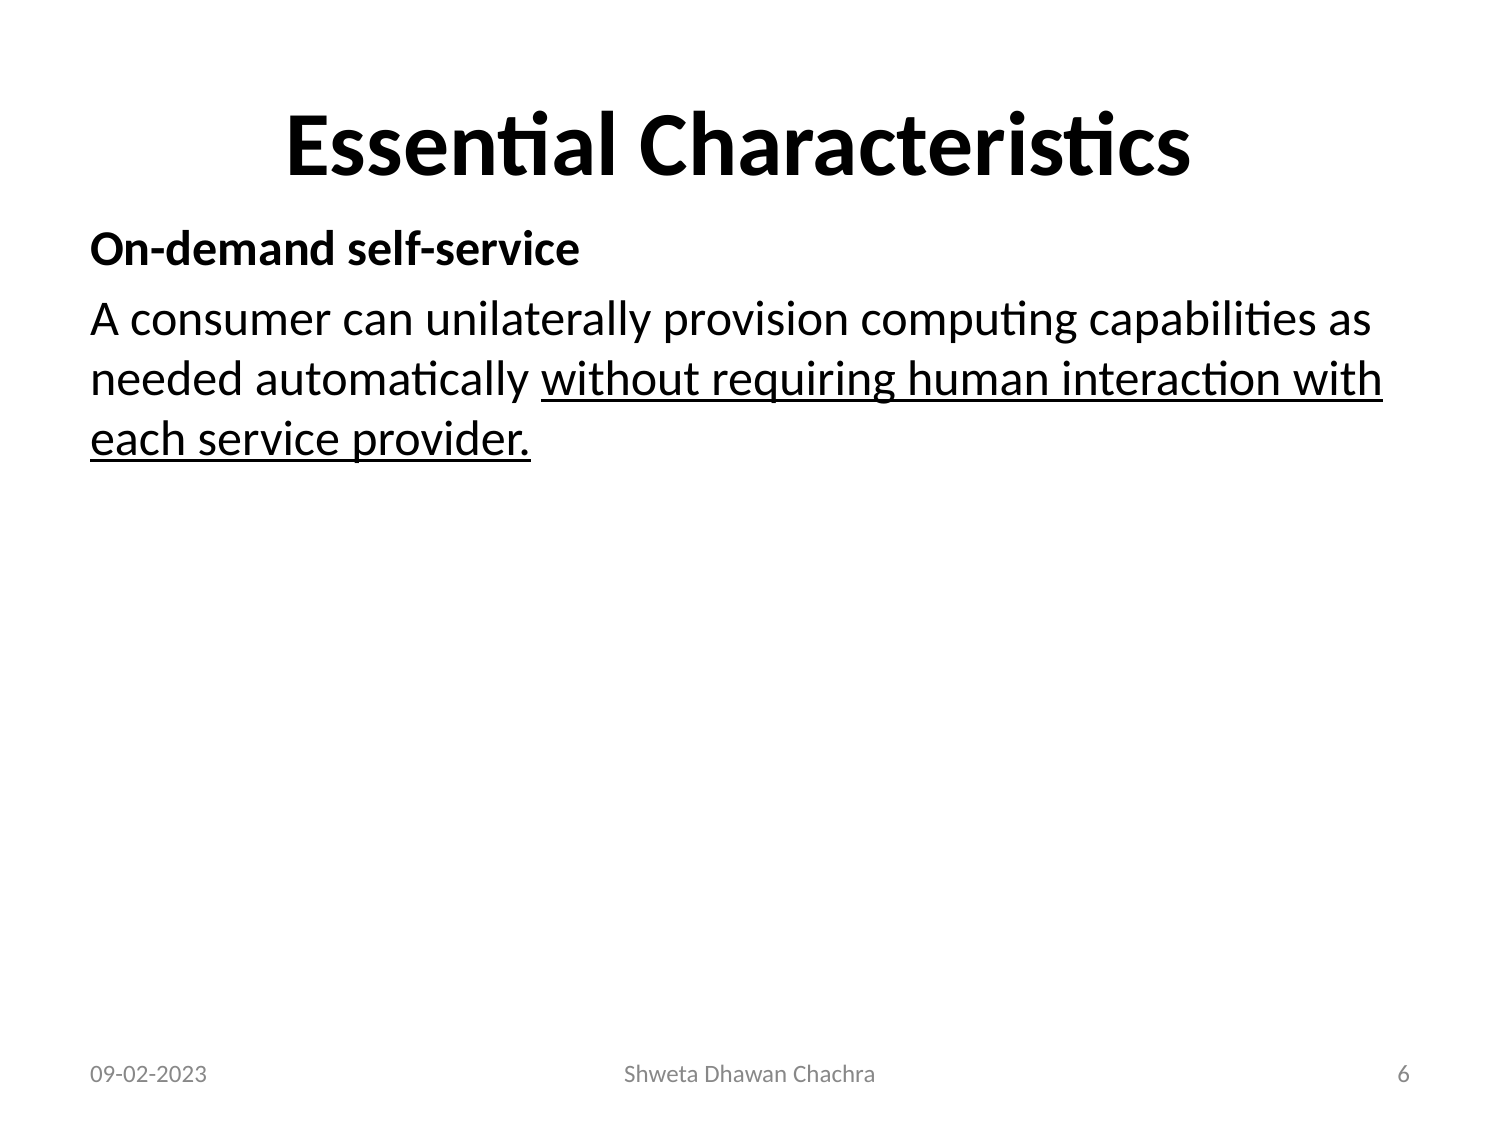

# Essential Characteristics
On-demand self-service
A consumer can unilaterally provision computing capabilities as needed automatically without requiring human interaction with each service provider.

09-02-2023
Shweta Dhawan Chachra
6